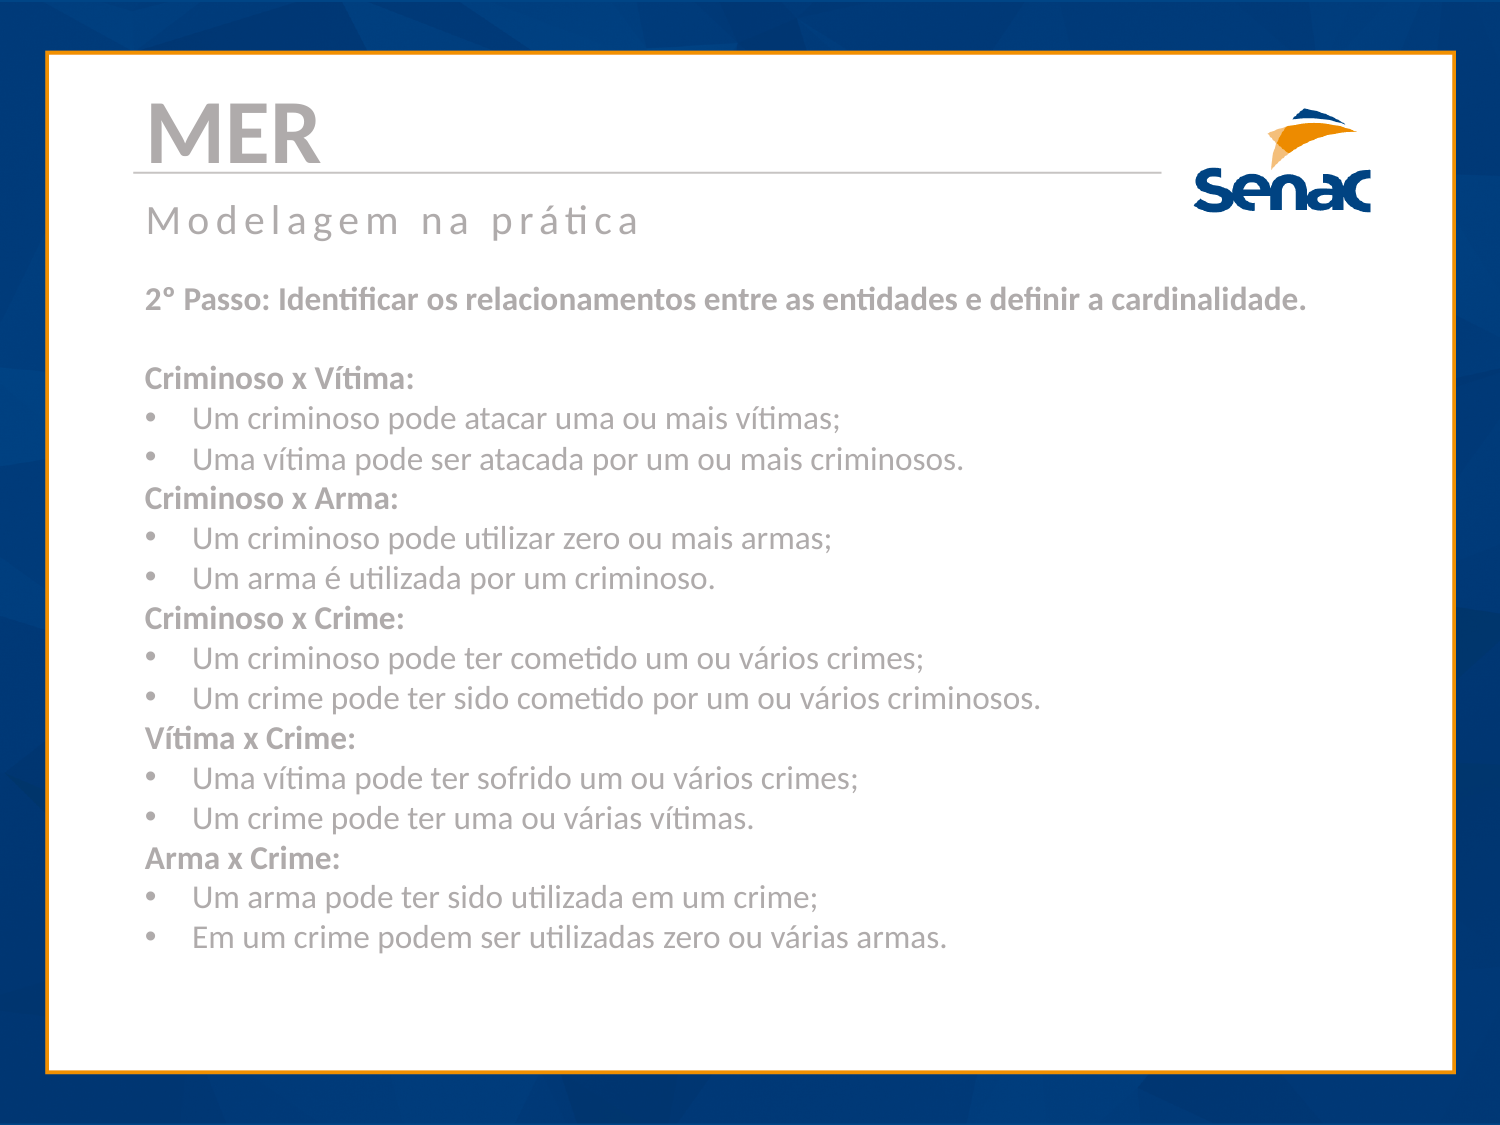

MER
Modelagem na prática
2º Passo: Identificar os relacionamentos entre as entidades e definir a cardinalidade.

Criminoso x Vítima:
Um criminoso pode atacar uma ou mais vítimas;
Uma vítima pode ser atacada por um ou mais criminosos.
Criminoso x Arma:
Um criminoso pode utilizar zero ou mais armas;
Um arma é utilizada por um criminoso.
Criminoso x Crime:
Um criminoso pode ter cometido um ou vários crimes;
Um crime pode ter sido cometido por um ou vários criminosos.
Vítima x Crime:
Uma vítima pode ter sofrido um ou vários crimes;
Um crime pode ter uma ou várias vítimas.
Arma x Crime:
Um arma pode ter sido utilizada em um crime;
Em um crime podem ser utilizadas zero ou várias armas.